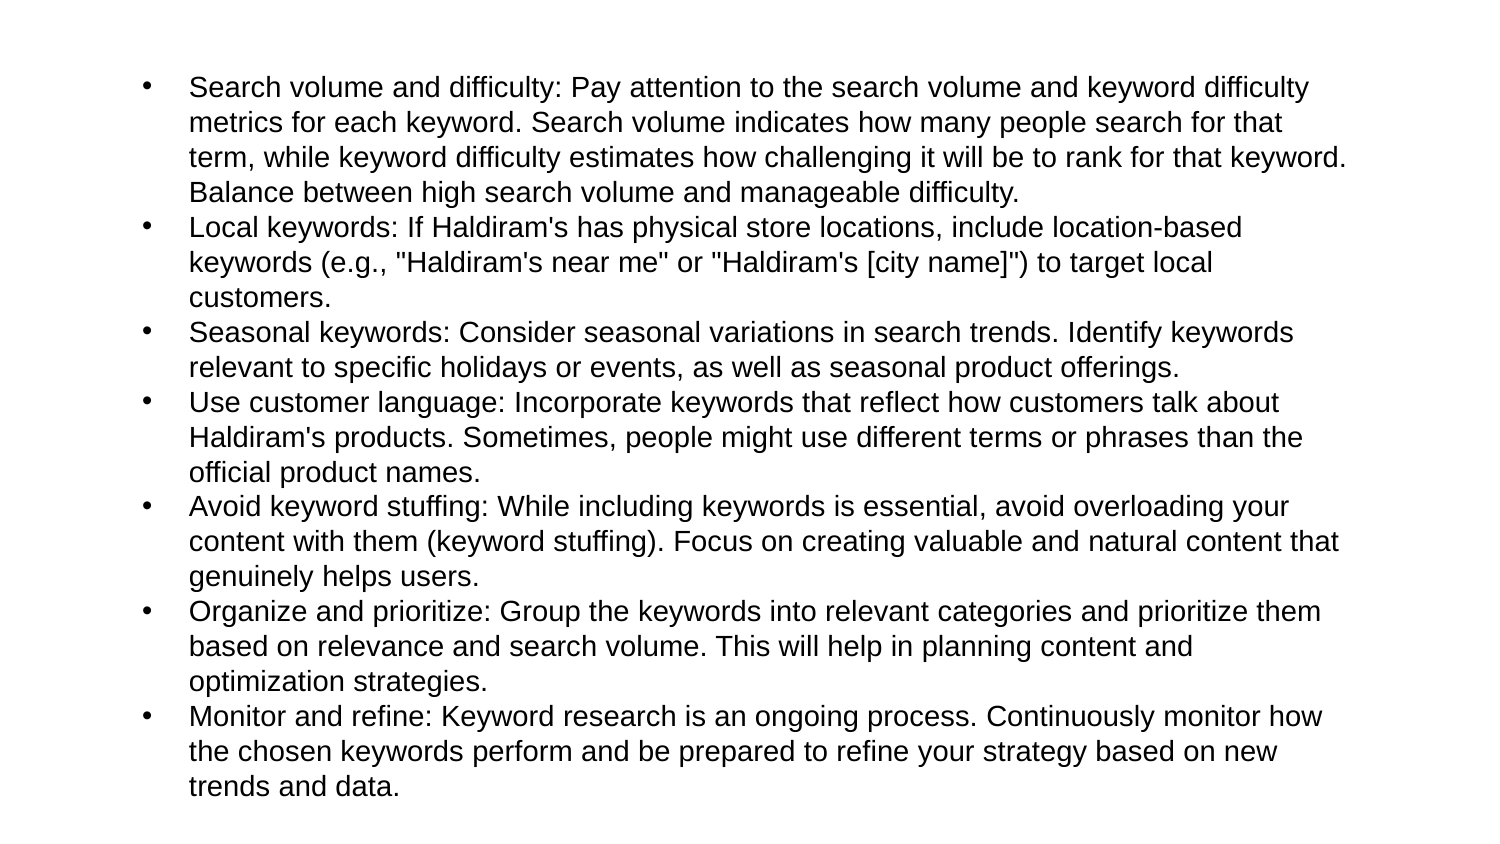

Search volume and difficulty: Pay attention to the search volume and keyword difficulty metrics for each keyword. Search volume indicates how many people search for that term, while keyword difficulty estimates how challenging it will be to rank for that keyword. Balance between high search volume and manageable difficulty.
Local keywords: If Haldiram's has physical store locations, include location-based keywords (e.g., "Haldiram's near me" or "Haldiram's [city name]") to target local customers.
Seasonal keywords: Consider seasonal variations in search trends. Identify keywords relevant to specific holidays or events, as well as seasonal product offerings.
Use customer language: Incorporate keywords that reflect how customers talk about Haldiram's products. Sometimes, people might use different terms or phrases than the official product names.
Avoid keyword stuffing: While including keywords is essential, avoid overloading your content with them (keyword stuffing). Focus on creating valuable and natural content that genuinely helps users.
Organize and prioritize: Group the keywords into relevant categories and prioritize them based on relevance and search volume. This will help in planning content and optimization strategies.
Monitor and refine: Keyword research is an ongoing process. Continuously monitor how the chosen keywords perform and be prepared to refine your strategy based on new trends and data.